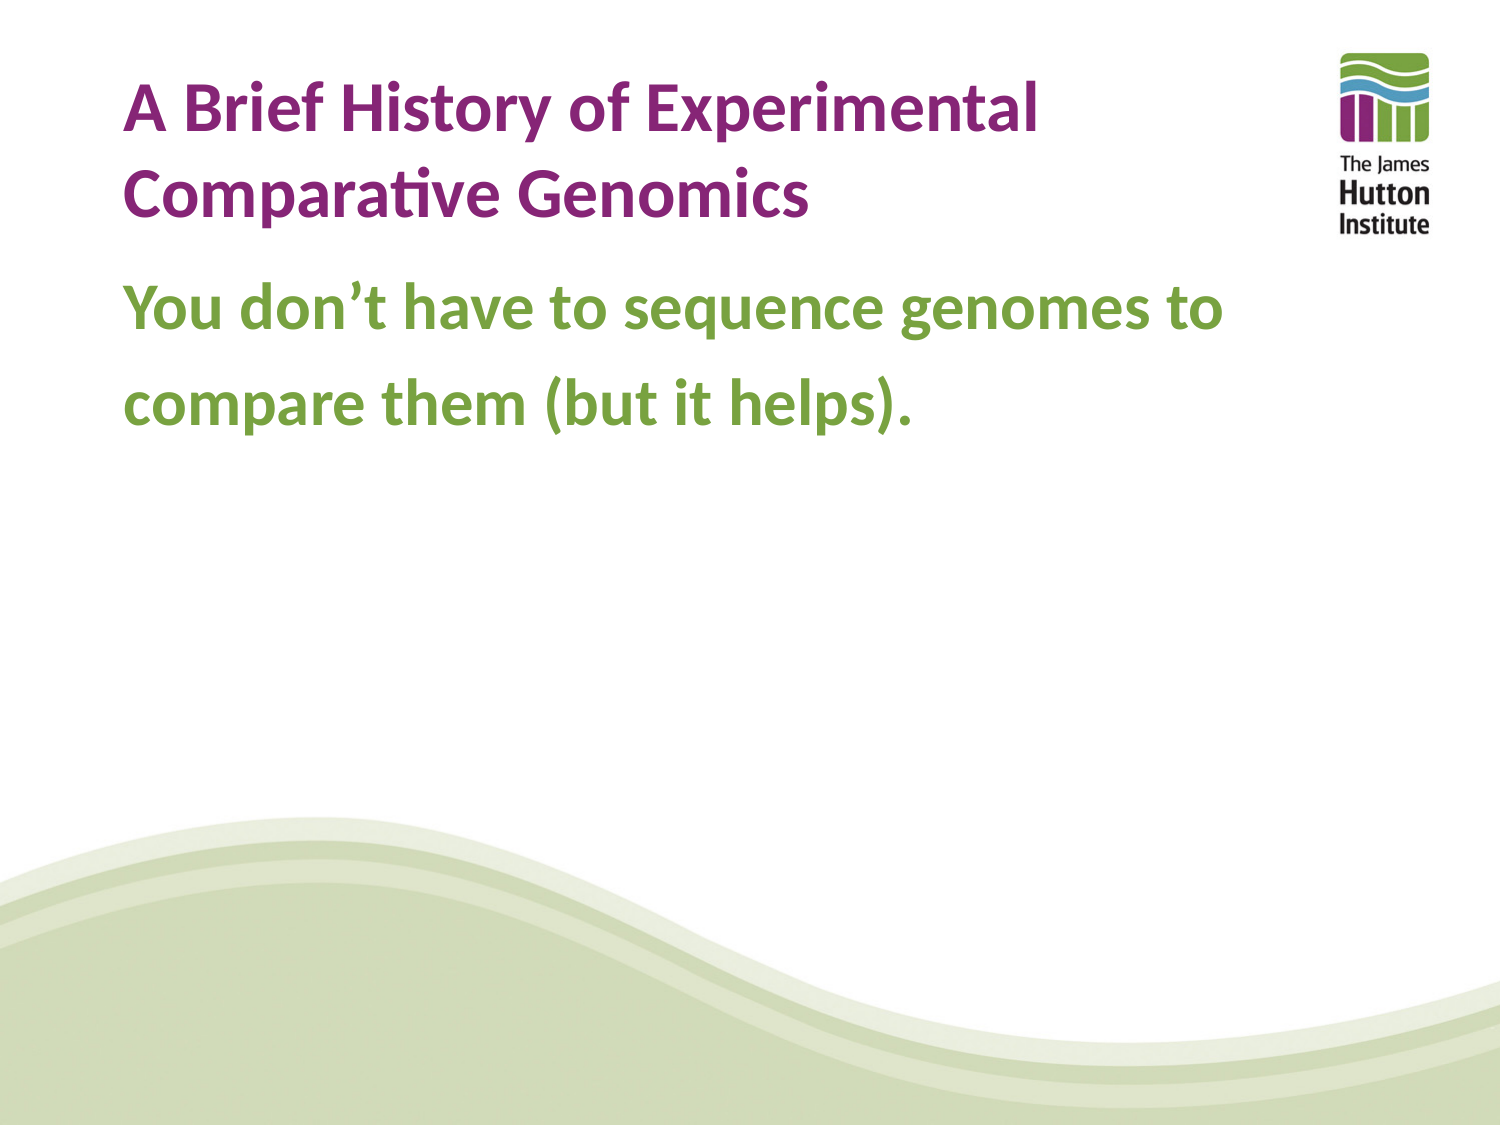

# A Brief History of Experimental Comparative Genomics
You don’t have to sequence genomes to compare them (but it helps).